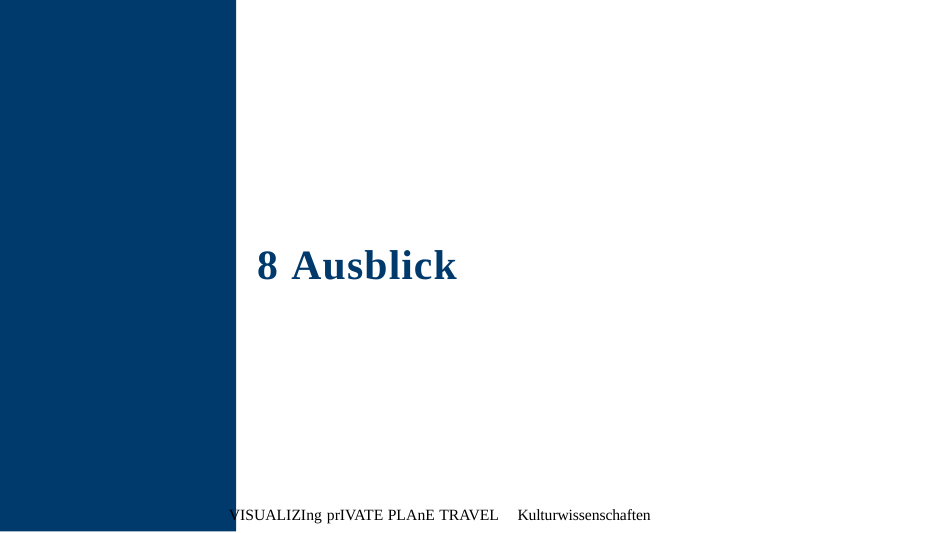

# 8 Ausblick
Visualizing private plane travel  Kulturwissenschaften